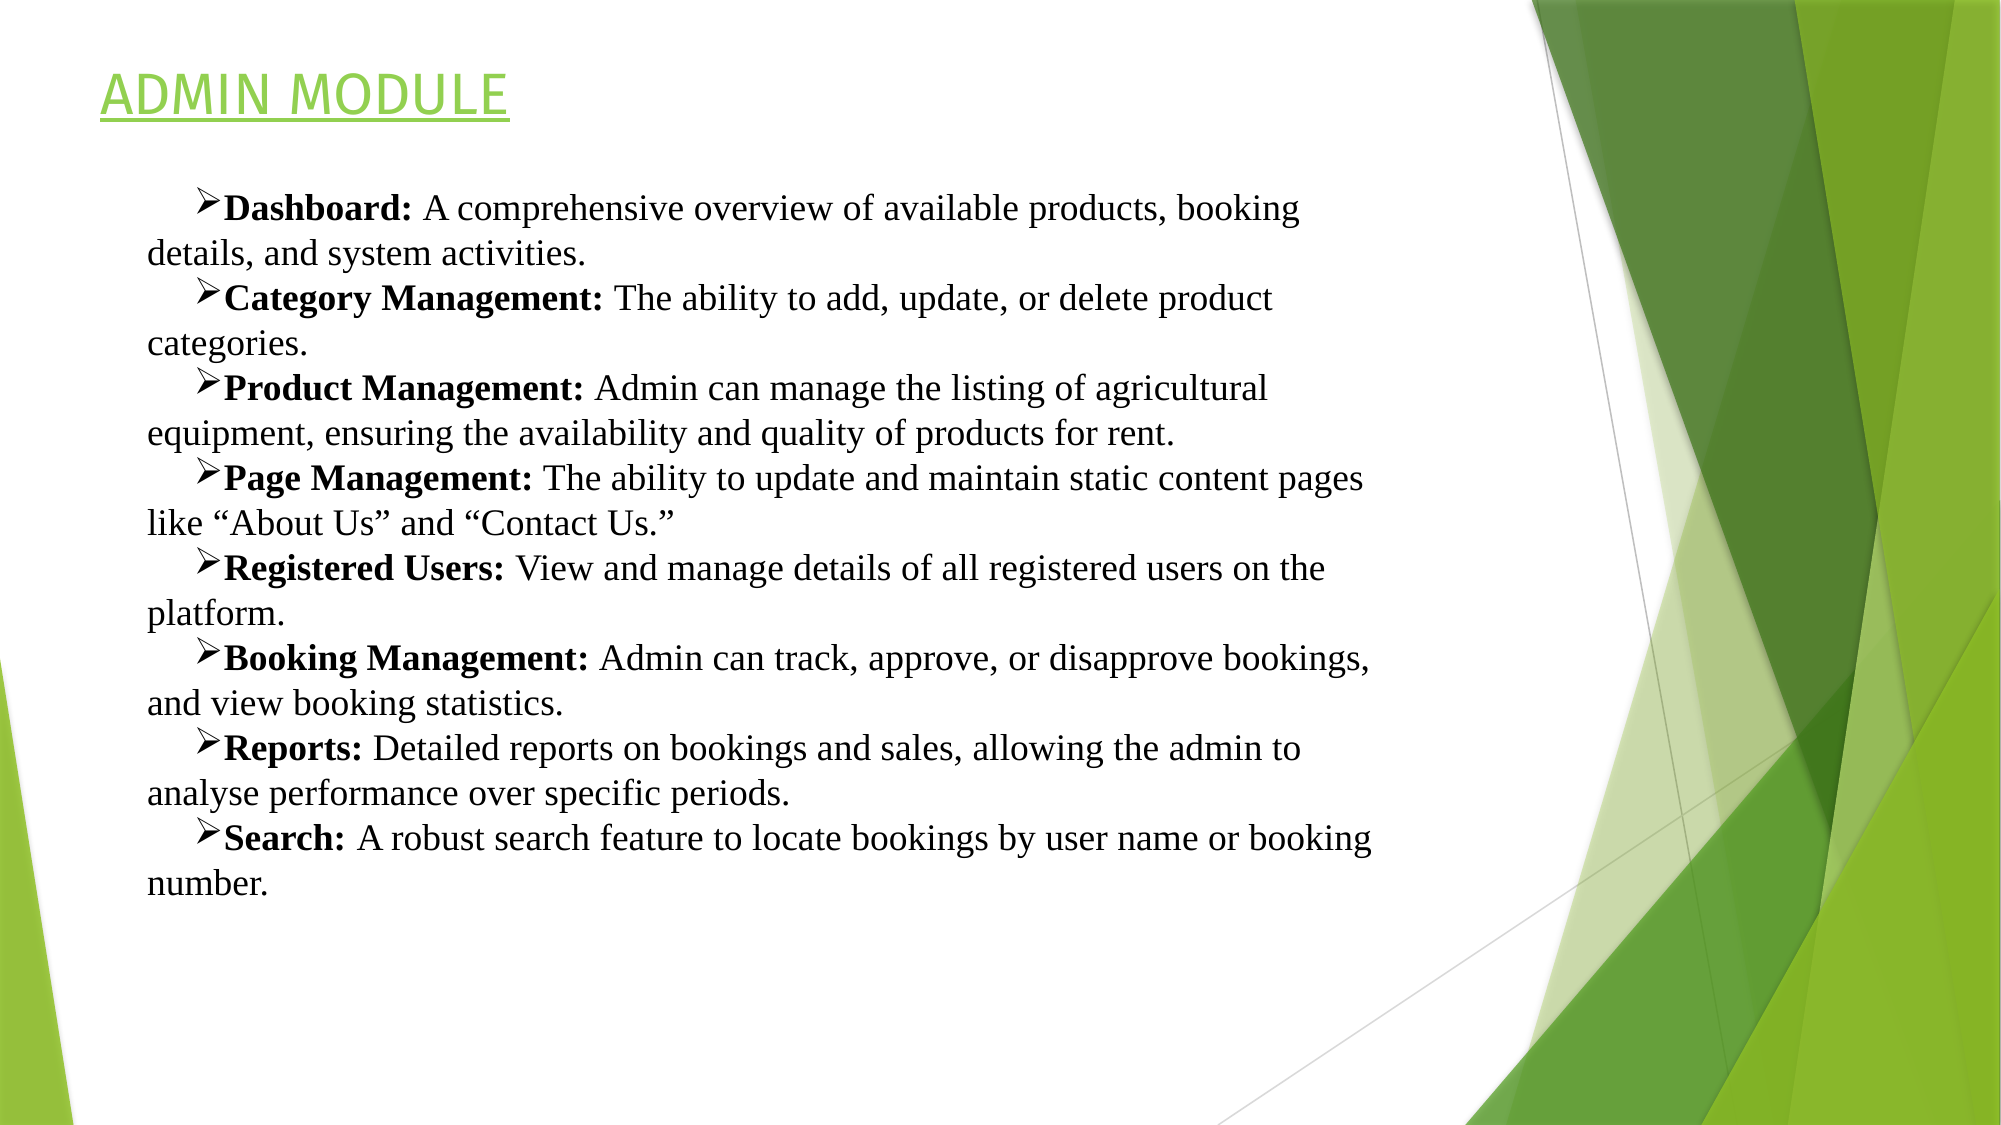

ADMIN MODULE
Dashboard: A comprehensive overview of available products, booking details, and system activities.
Category Management: The ability to add, update, or delete product categories.
Product Management: Admin can manage the listing of agricultural equipment, ensuring the availability and quality of products for rent.
Page Management: The ability to update and maintain static content pages like “About Us” and “Contact Us.”
Registered Users: View and manage details of all registered users on the platform.
Booking Management: Admin can track, approve, or disapprove bookings, and view booking statistics.
Reports: Detailed reports on bookings and sales, allowing the admin to analyse performance over specific periods.
Search: A robust search feature to locate bookings by user name or booking number.